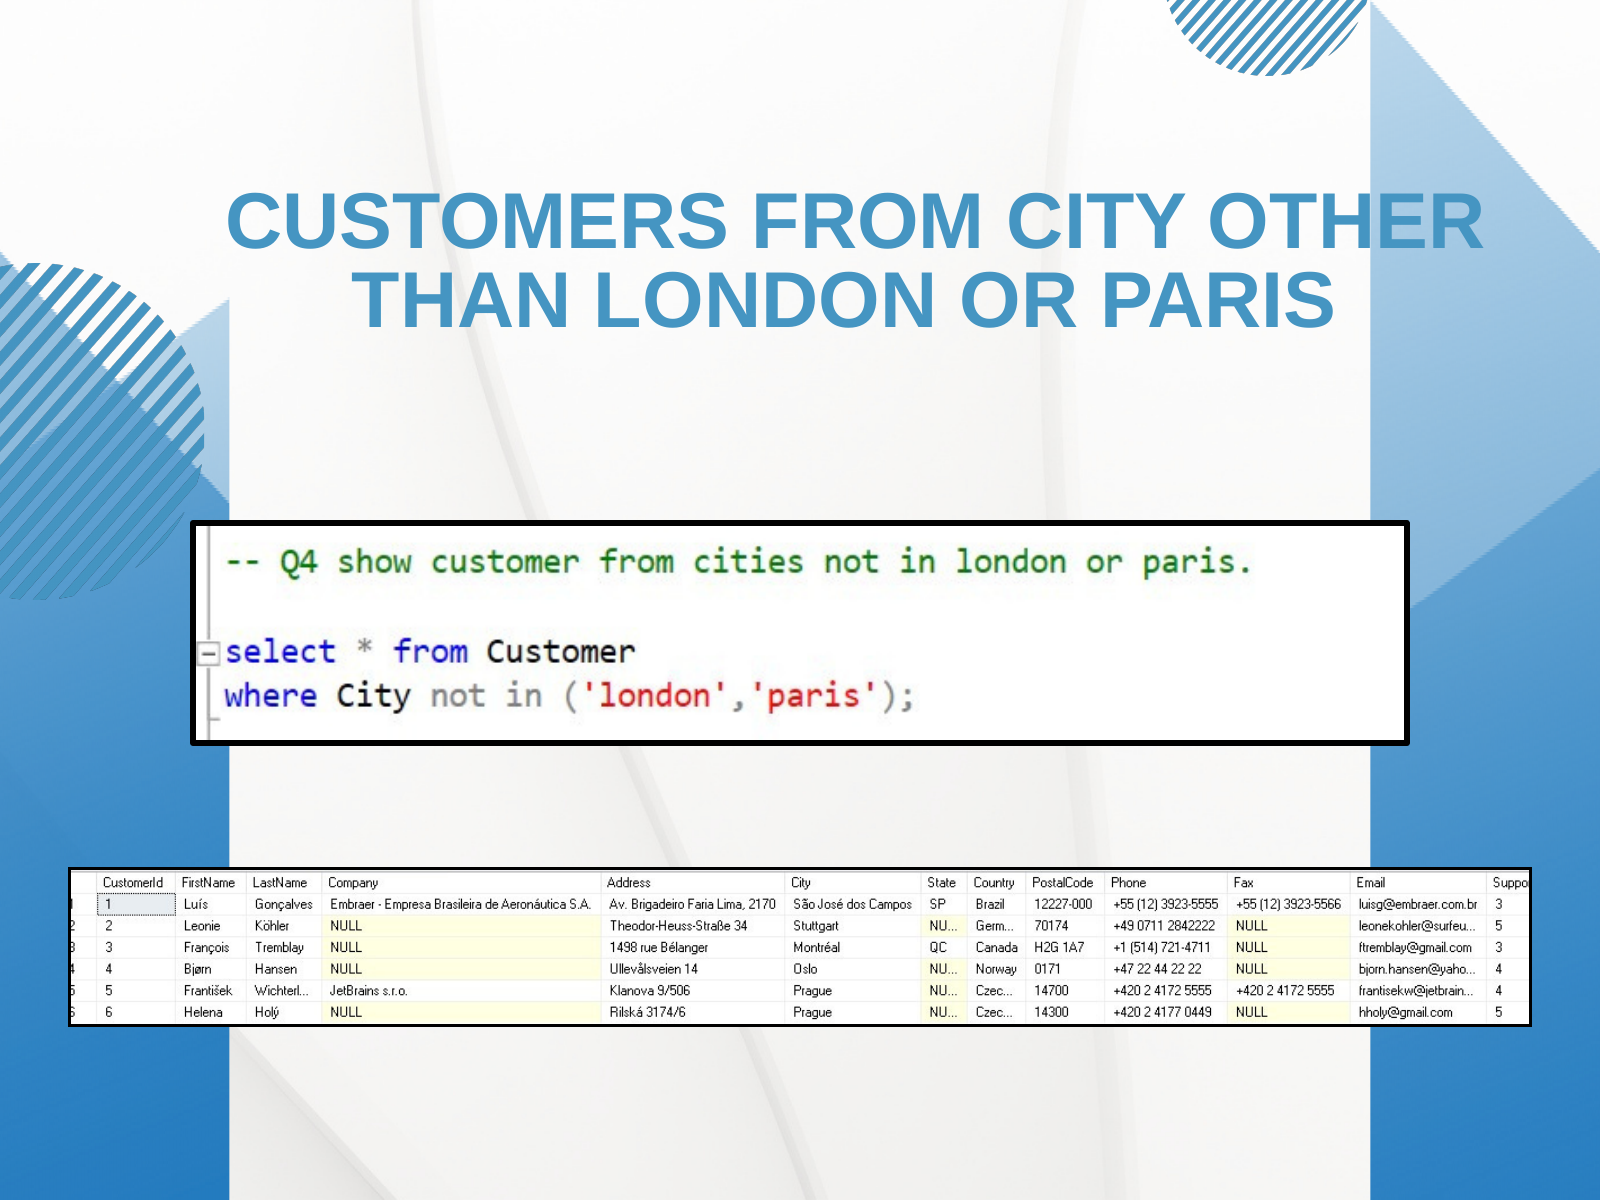

CUSTOMERS FROM CITY OTHER THAN LONDON OR PARIS